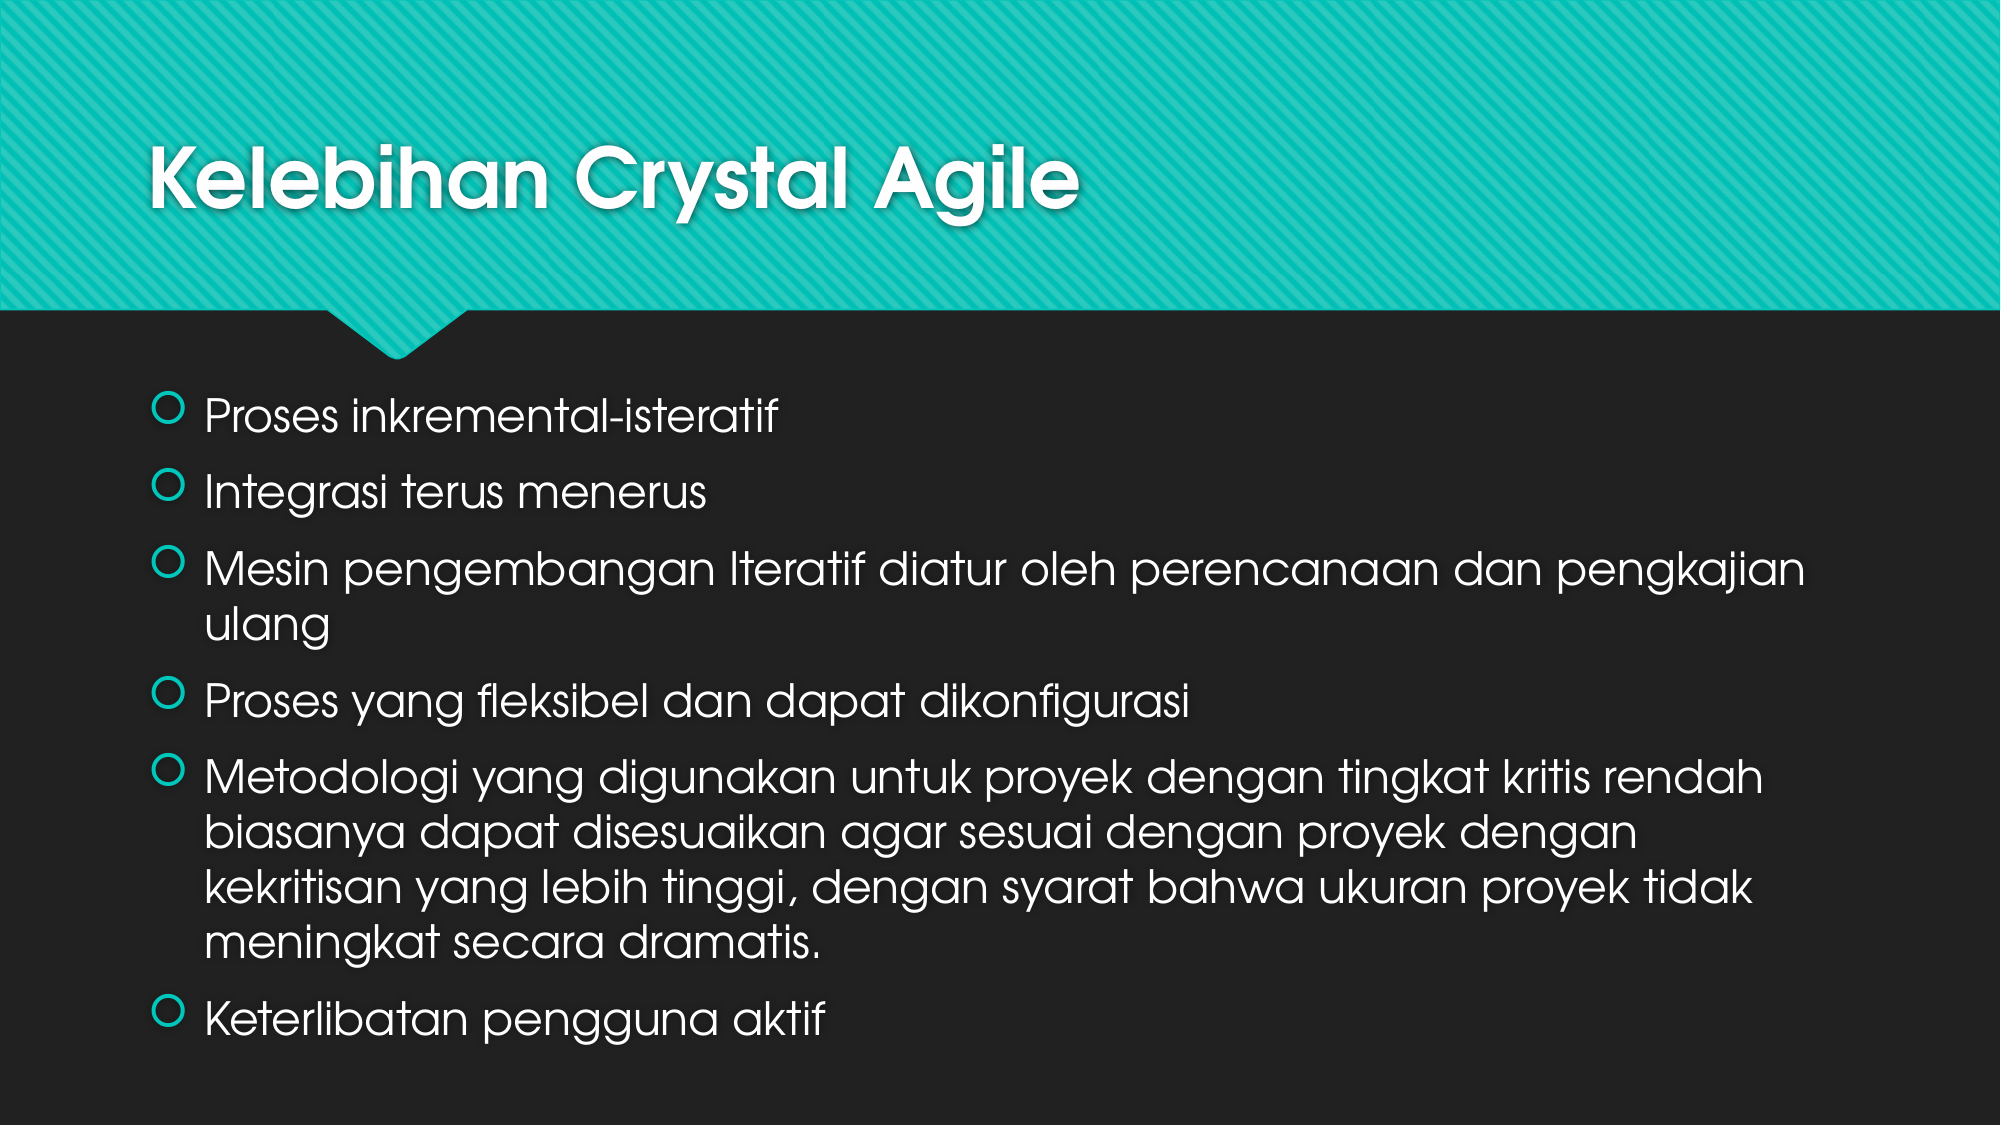

# Kelebihan Crystal Agile
Proses inkremental-isteratif
Integrasi terus menerus
Mesin pengembangan Iteratif diatur oleh perencanaan dan pengkajian ulang
Proses yang fleksibel dan dapat dikonfigurasi
Metodologi yang digunakan untuk proyek dengan tingkat kritis rendah biasanya dapat disesuaikan agar sesuai dengan proyek dengan kekritisan yang lebih tinggi, dengan syarat bahwa ukuran proyek tidak meningkat secara dramatis.
Keterlibatan pengguna aktif